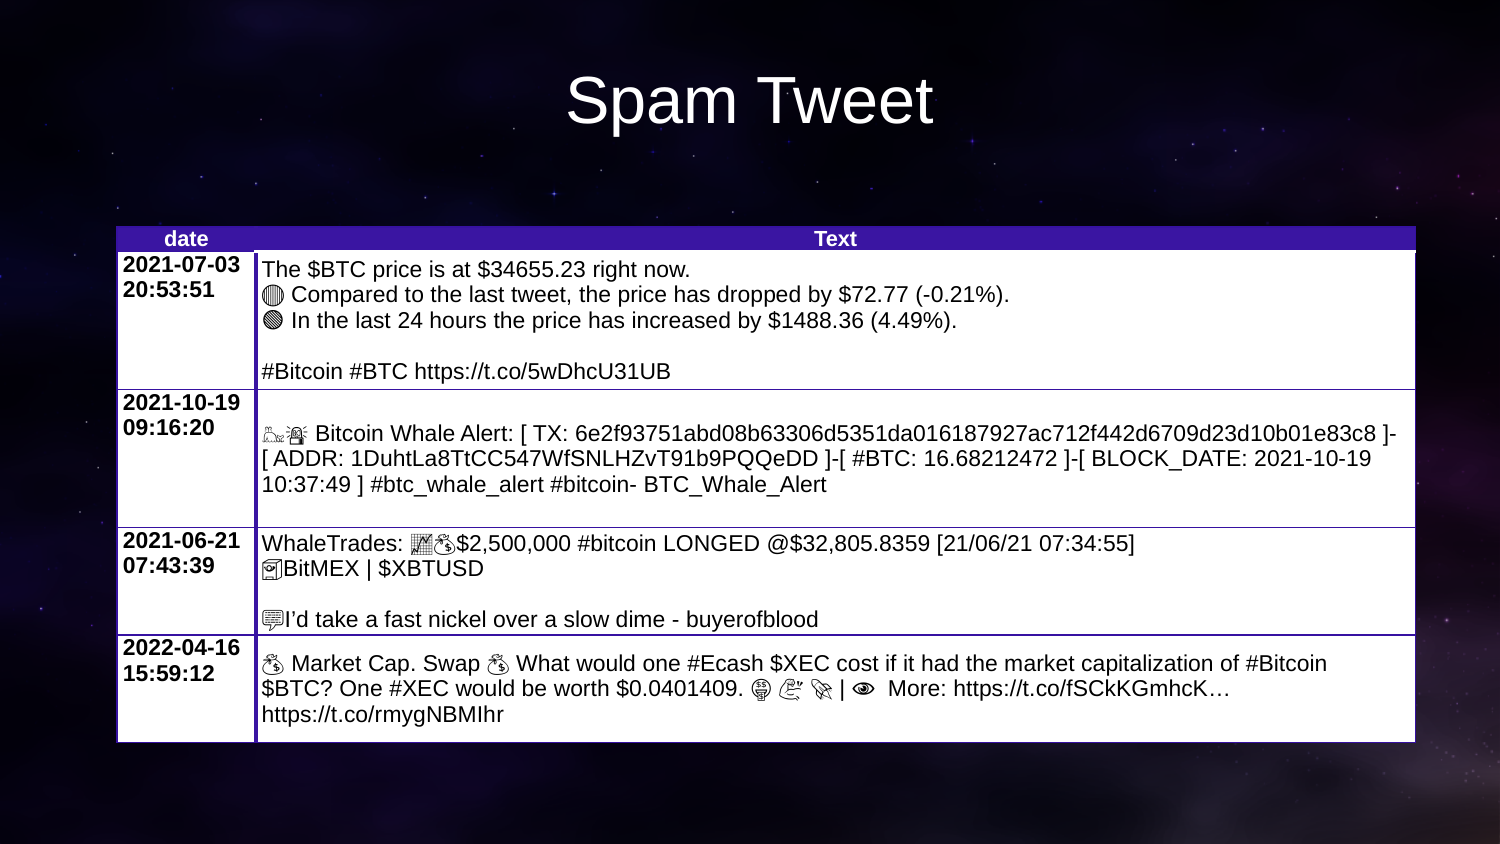

# Spam Tweet
| date | Text |
| --- | --- |
| 2021-07-03 20:53:51 | The $BTC price is at $34655.23 right now. 🔴 Compared to the last tweet, the price has dropped by $72.77 (-0.21%). 🟢 In the last 24 hours the price has increased by $1488.36 (4.49%). #Bitcoin #BTC https://t.co/5wDhcU31UB |
| 2021-10-19 09:16:20 | 🐳🚨 Bitcoin Whale Alert: [ TX: 6e2f93751abd08b63306d5351da016187927ac712f442d6709d23d10b01e83c8 ]-[ ADDR: 1DuhtLa8TtCC547WfSNLHZvT91b9PQQeDD ]-[ #BTC: 16.68212472 ]-[ BLOCK\_DATE: 2021-10-19 10:37:49 ] #btc\_whale\_alert #bitcoin- BTC\_Whale\_Alert |
| 2021-06-21 07:43:39 | WhaleTrades: 📈💰$2,500,000 #bitcoin LONGED @$32,805.8359 [21/06/21 07:34:55] 🏤BitMEX | $XBTUSD 💬I’d take a fast nickel over a slow dime - buyerofblood |
| 2022-04-16 15:59:12 | 💰 Market Cap. Swap 💰 What would one #Ecash $XEC cost if it had the market capitalization of #Bitcoin  $BTC? One #XEC would be worth $0.0401409. 🤑 💪 🚀 | 👁️ More: https://t.co/fSCkKGmhcK… https://t.co/rmygNBMIhr |